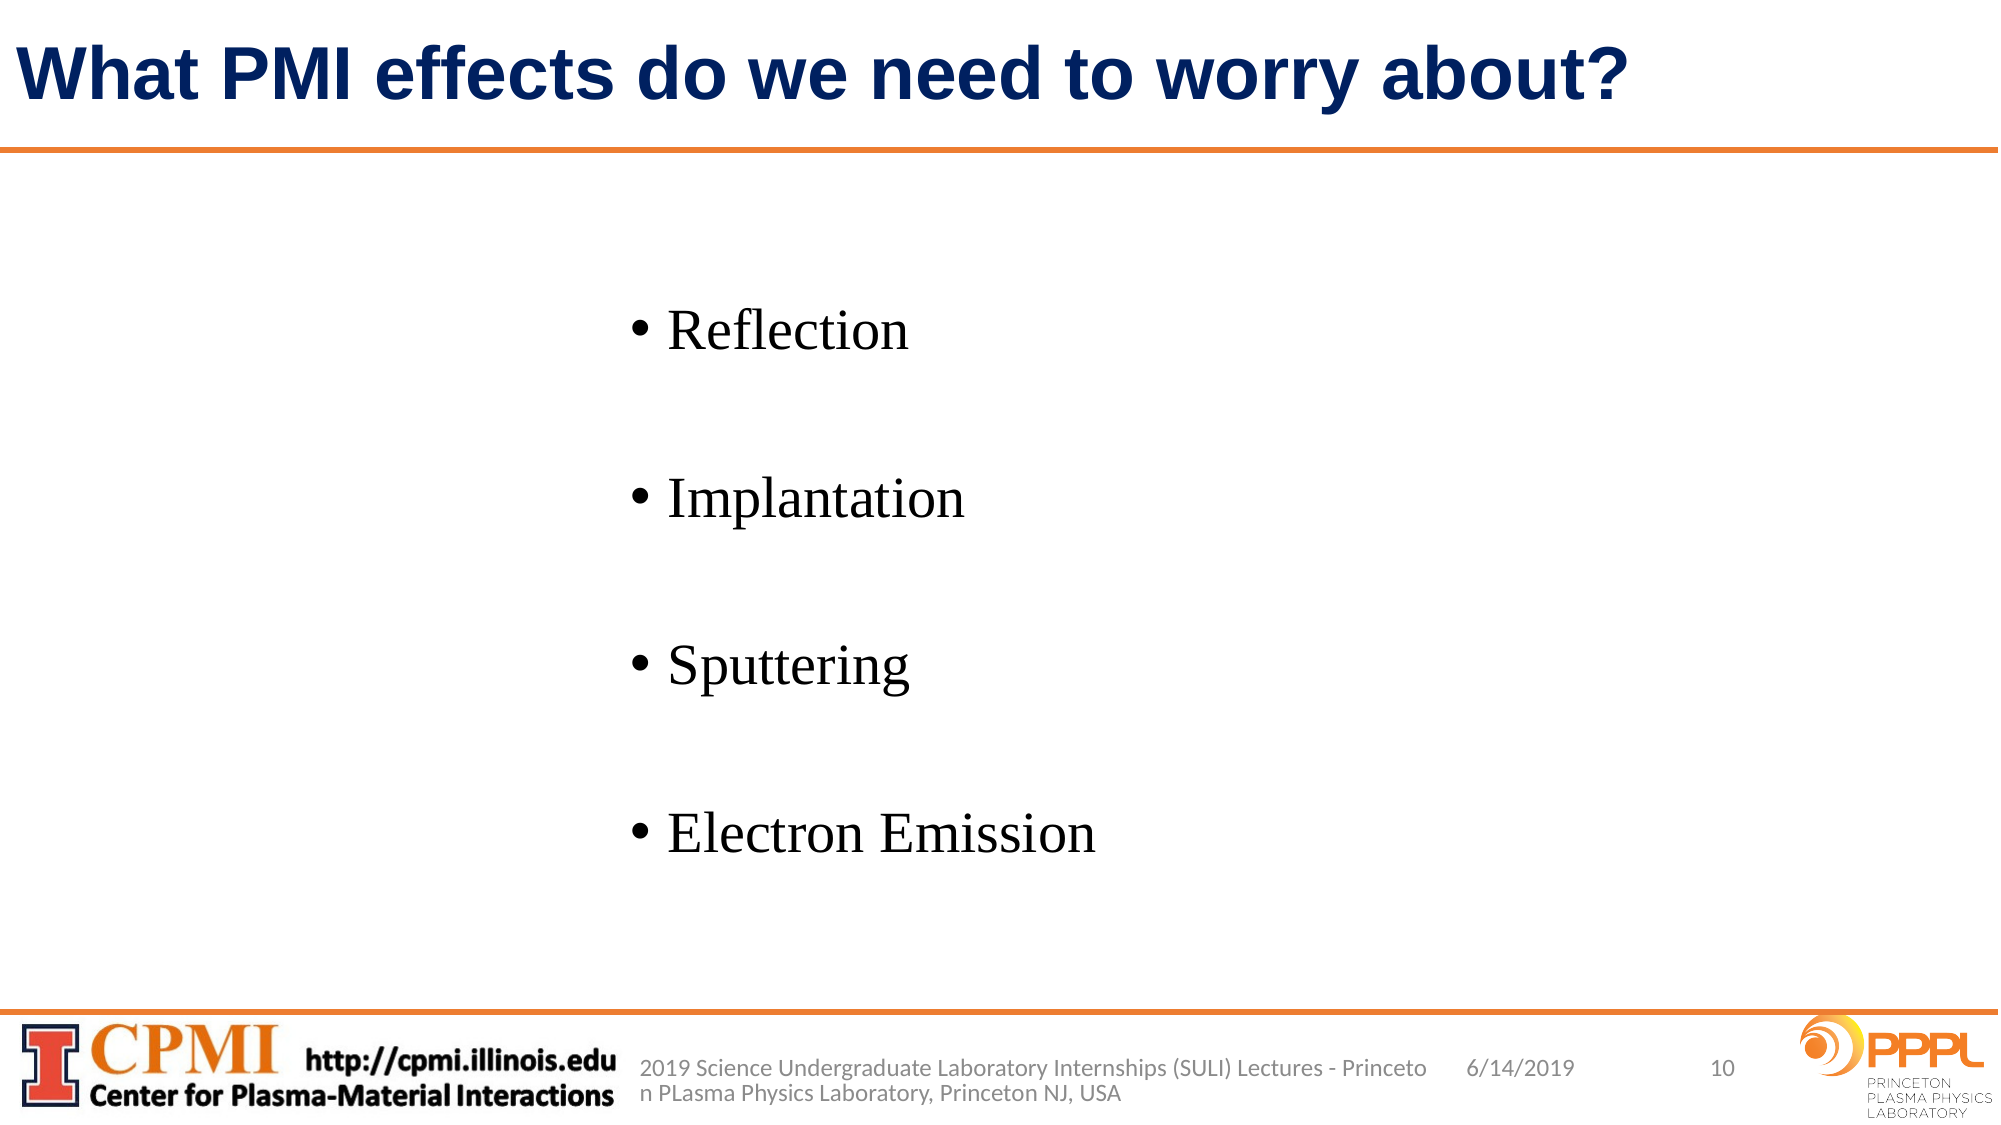

# What PMI effects do we need to worry about?
Reflection

Implantation

Sputtering

Electron Emission
2019 Science Undergraduate Laboratory Internships (SULI) Lectures - Princeton PLasma Physics Laboratory, Princeton NJ, USA
10
6/14/2019